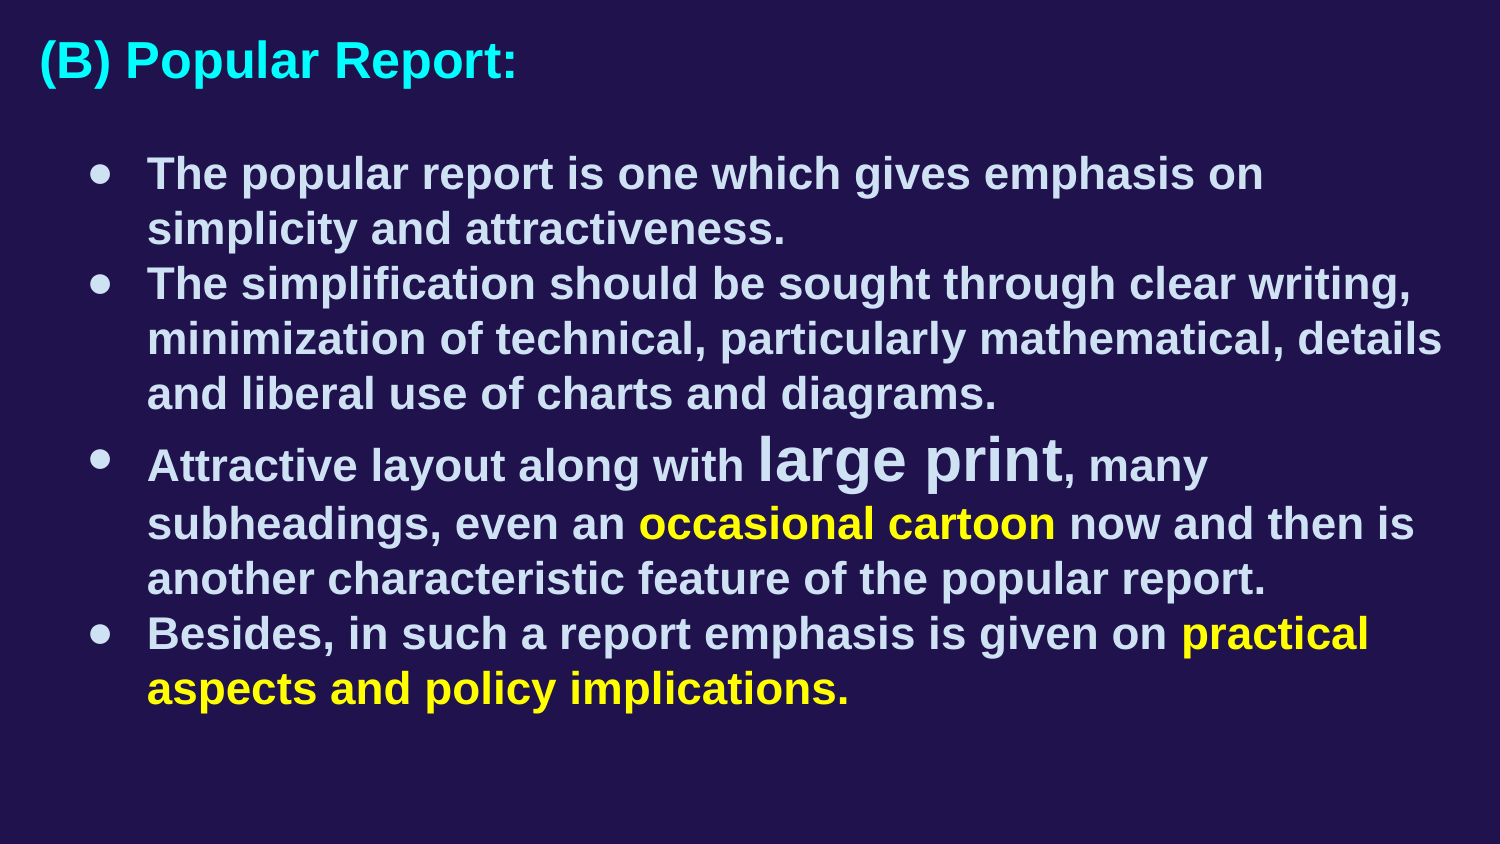

# (B) Popular Report:
The popular report is one which gives emphasis on simplicity and attractiveness.
The simplification should be sought through clear writing, minimization of technical, particularly mathematical, details and liberal use of charts and diagrams.
Attractive layout along with large print, many subheadings, even an occasional cartoon now and then is another characteristic feature of the popular report.
Besides, in such a report emphasis is given on practical aspects and policy implications.